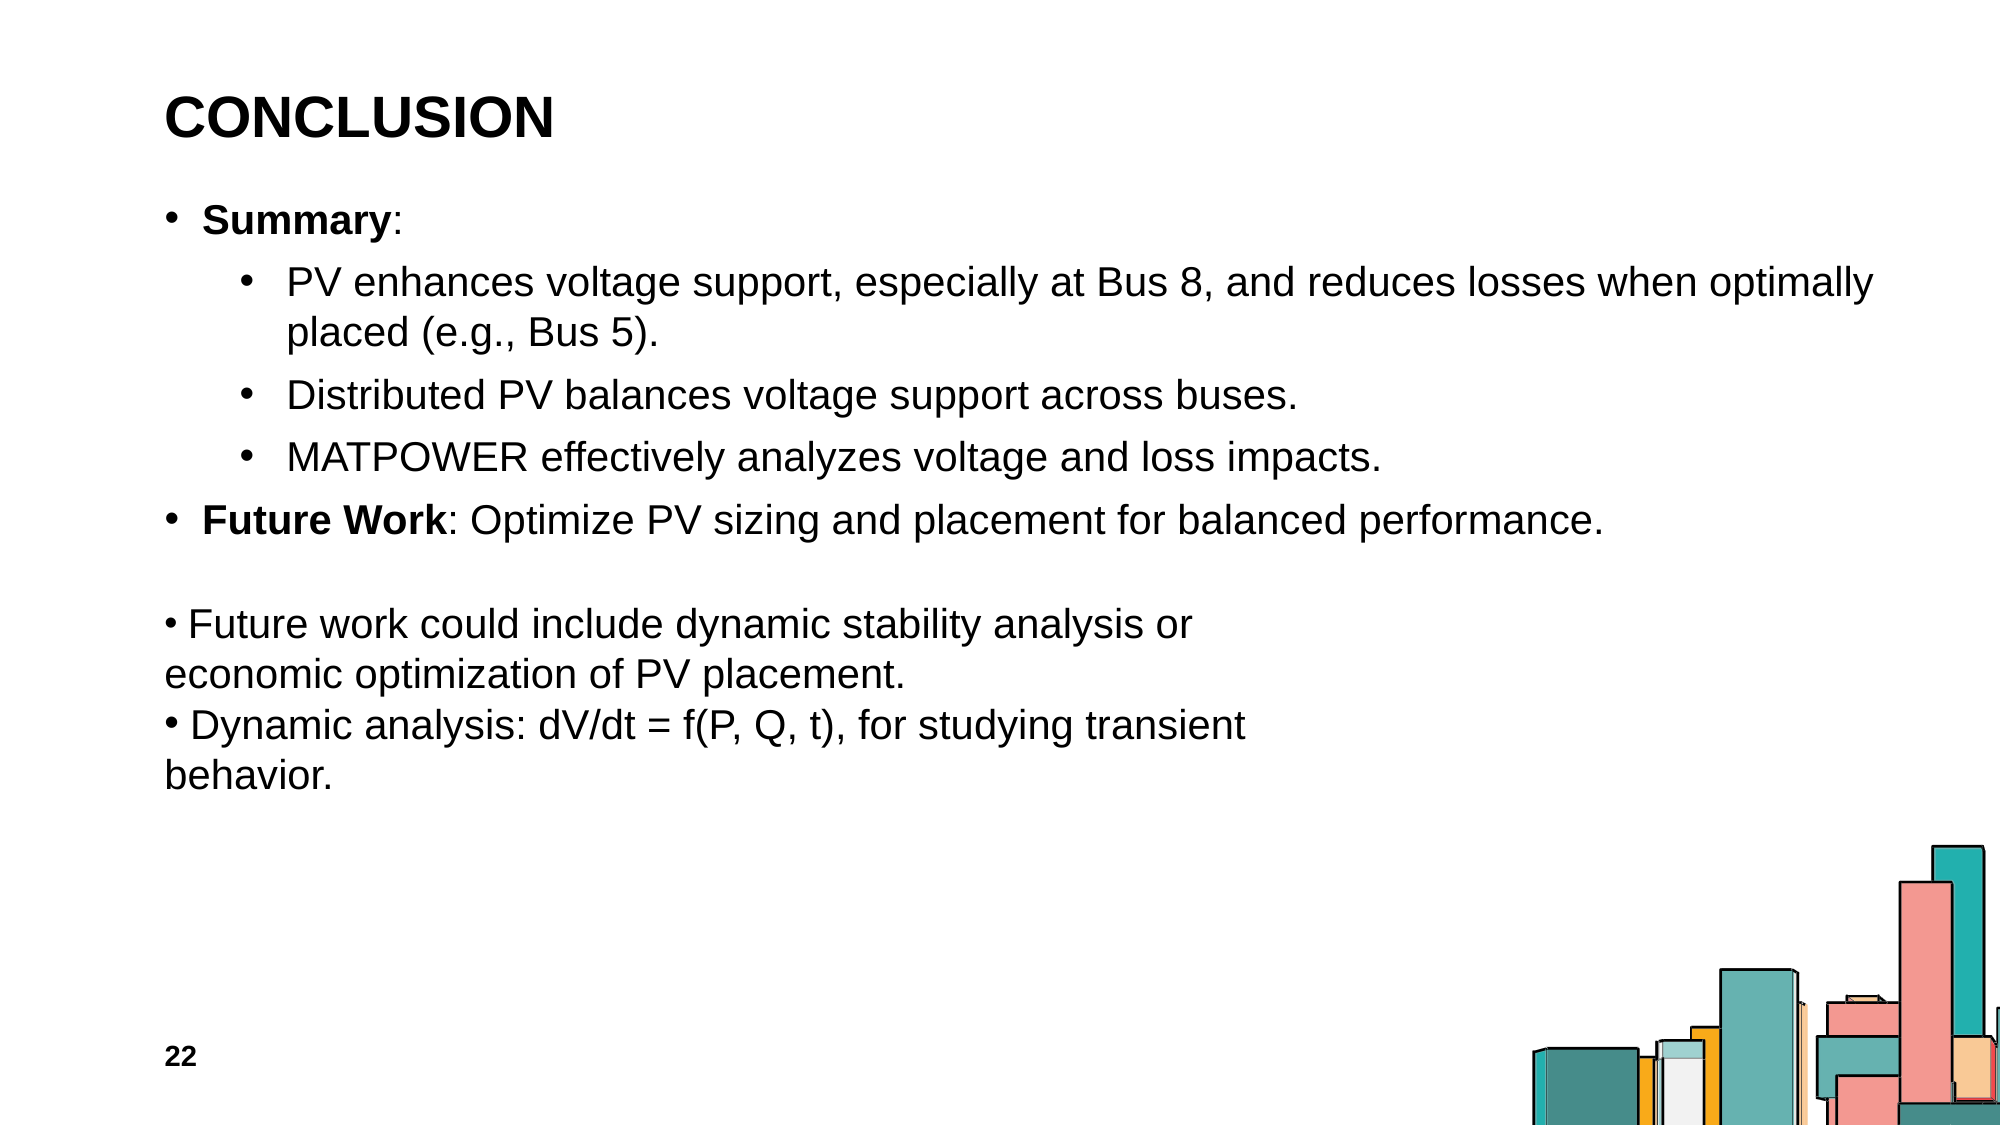

# Conclusion
Summary:
PV enhances voltage support, especially at Bus 8, and reduces losses when optimally placed (e.g., Bus 5).
Distributed PV balances voltage support across buses.
MATPOWER effectively analyzes voltage and loss impacts.
Future Work: Optimize PV sizing and placement for balanced performance.
 Future work could include dynamic stability analysis or economic optimization of PV placement.
 Dynamic analysis: dV/dt = f(P, Q, t), for studying transient behavior.

22